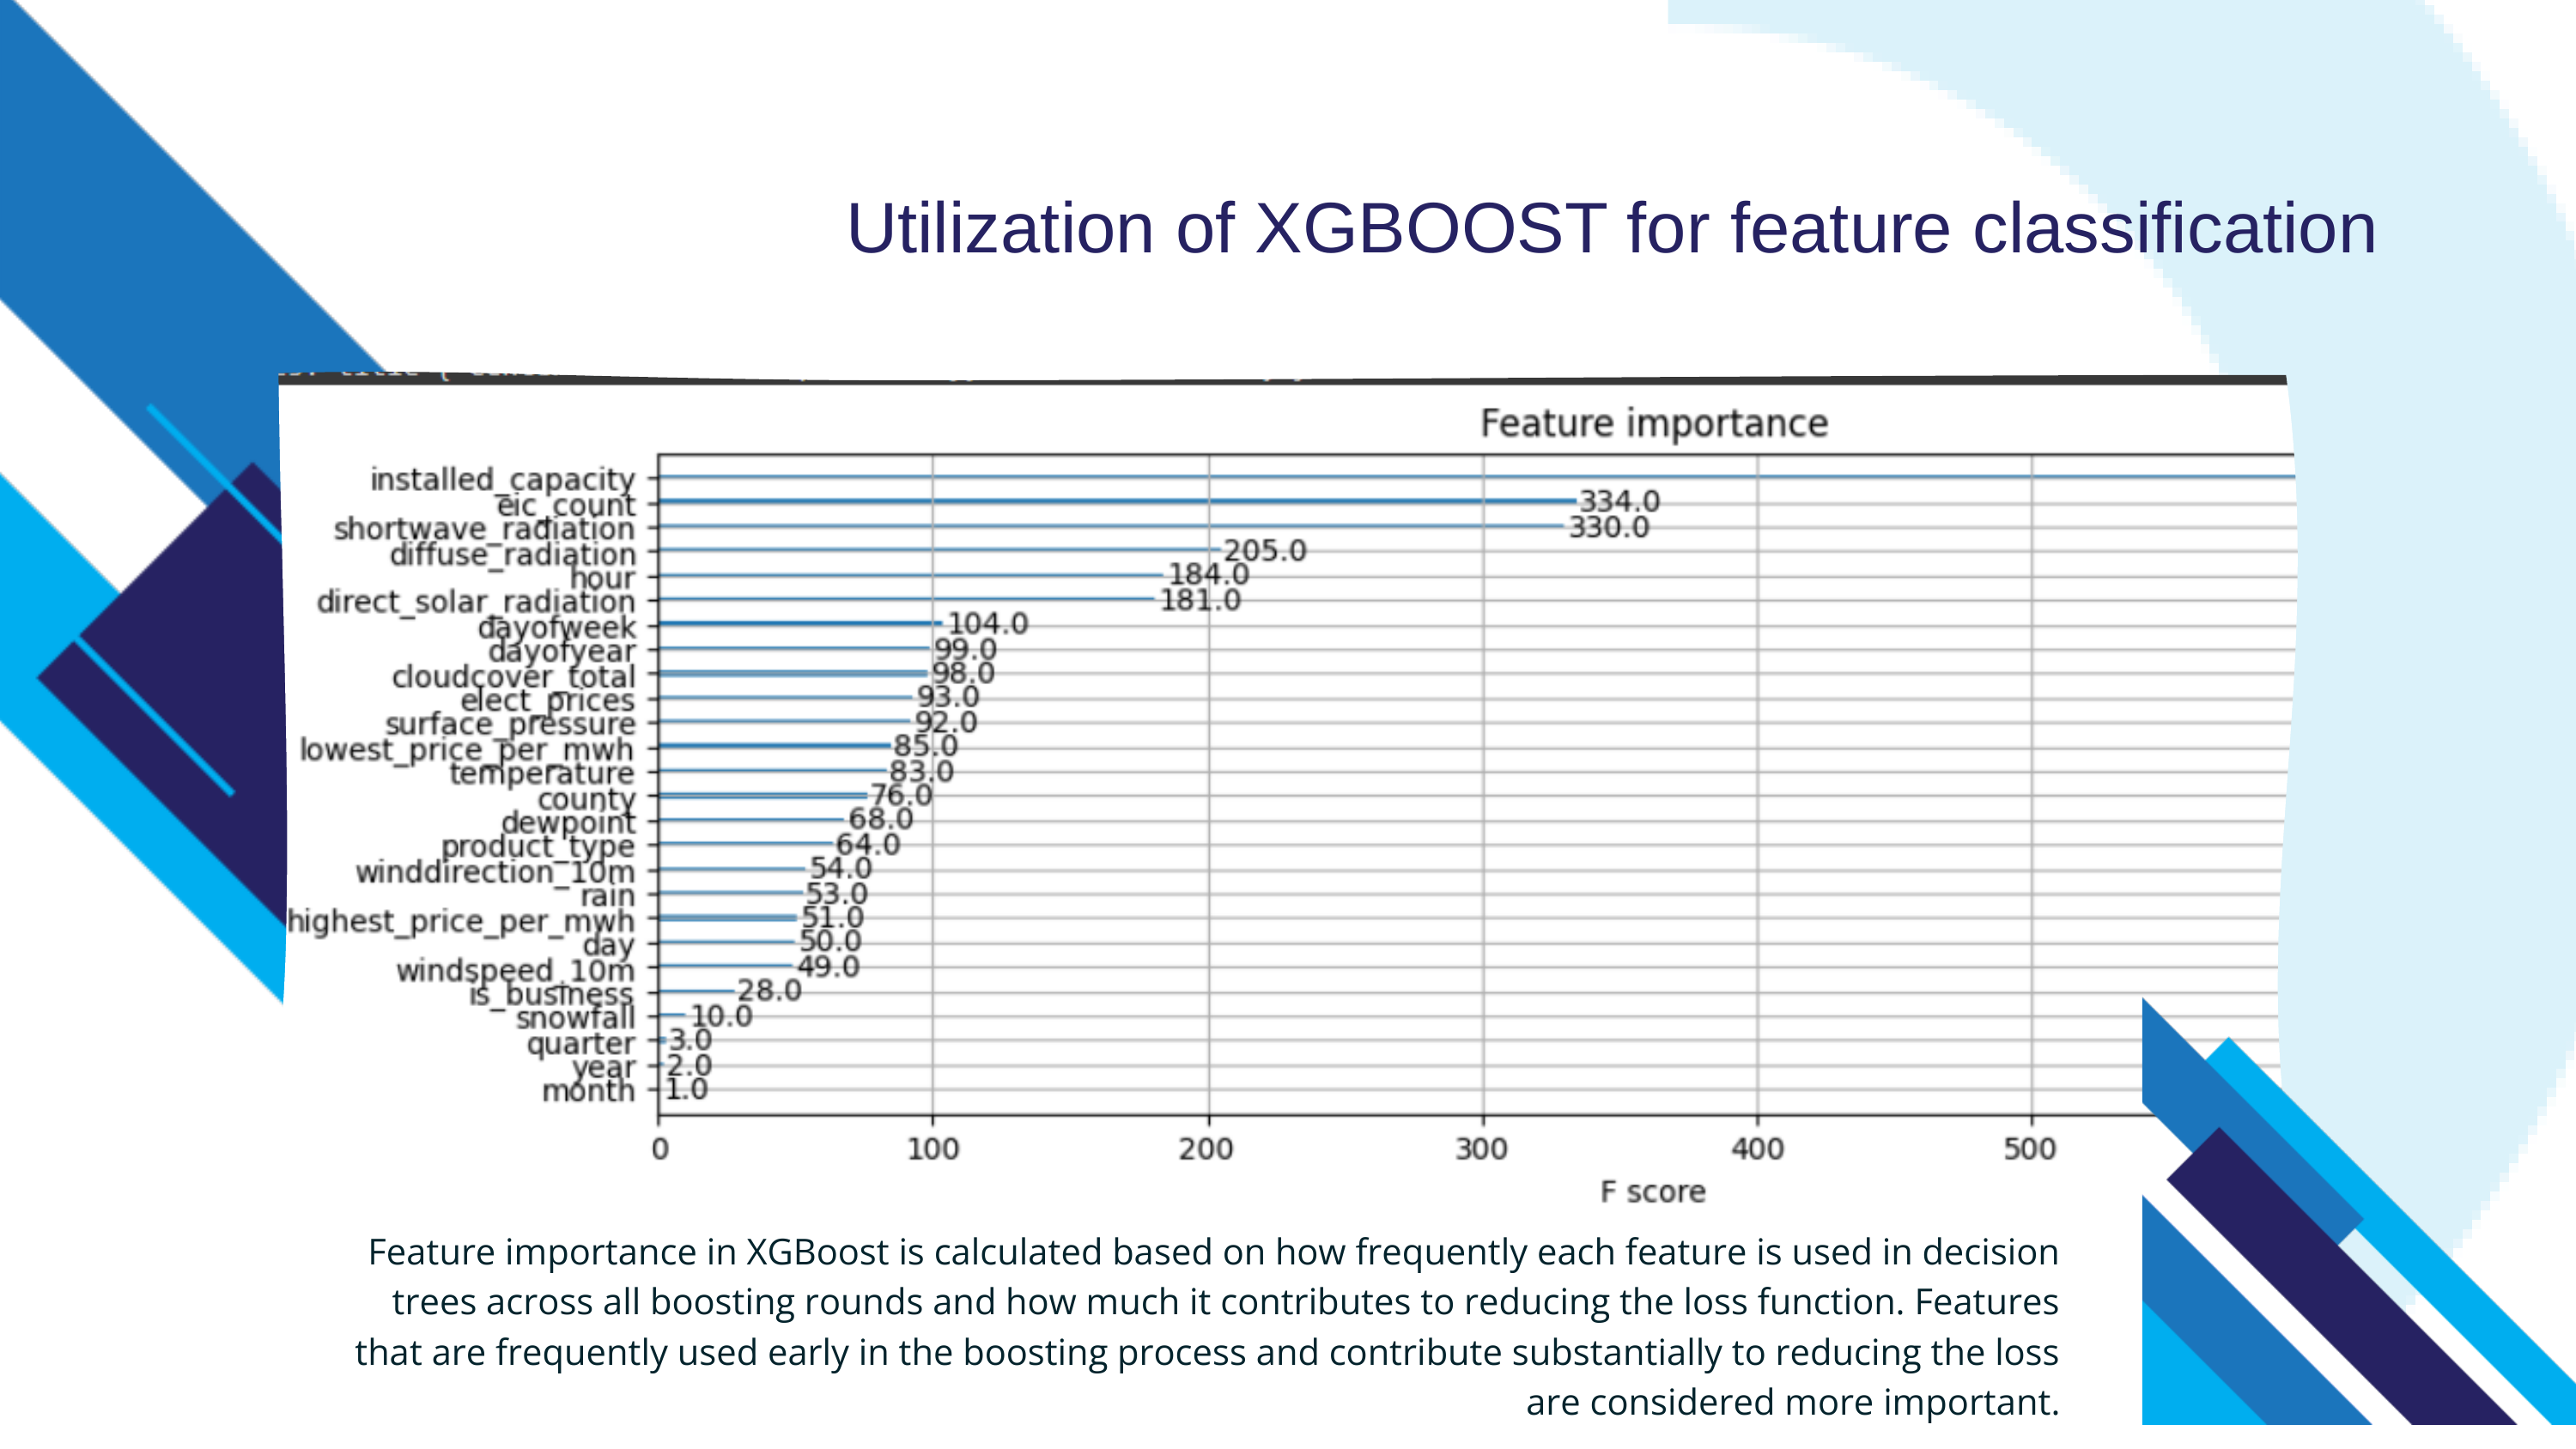

Utilization of XGBOOST for feature classification

Feature importance in XGBoost is calculated based on how frequently each feature is used in decision trees across all boosting rounds and how much it contributes to reducing the loss function. Features that are frequently used early in the boosting process and contribute substantially to reducing the loss are considered more important.